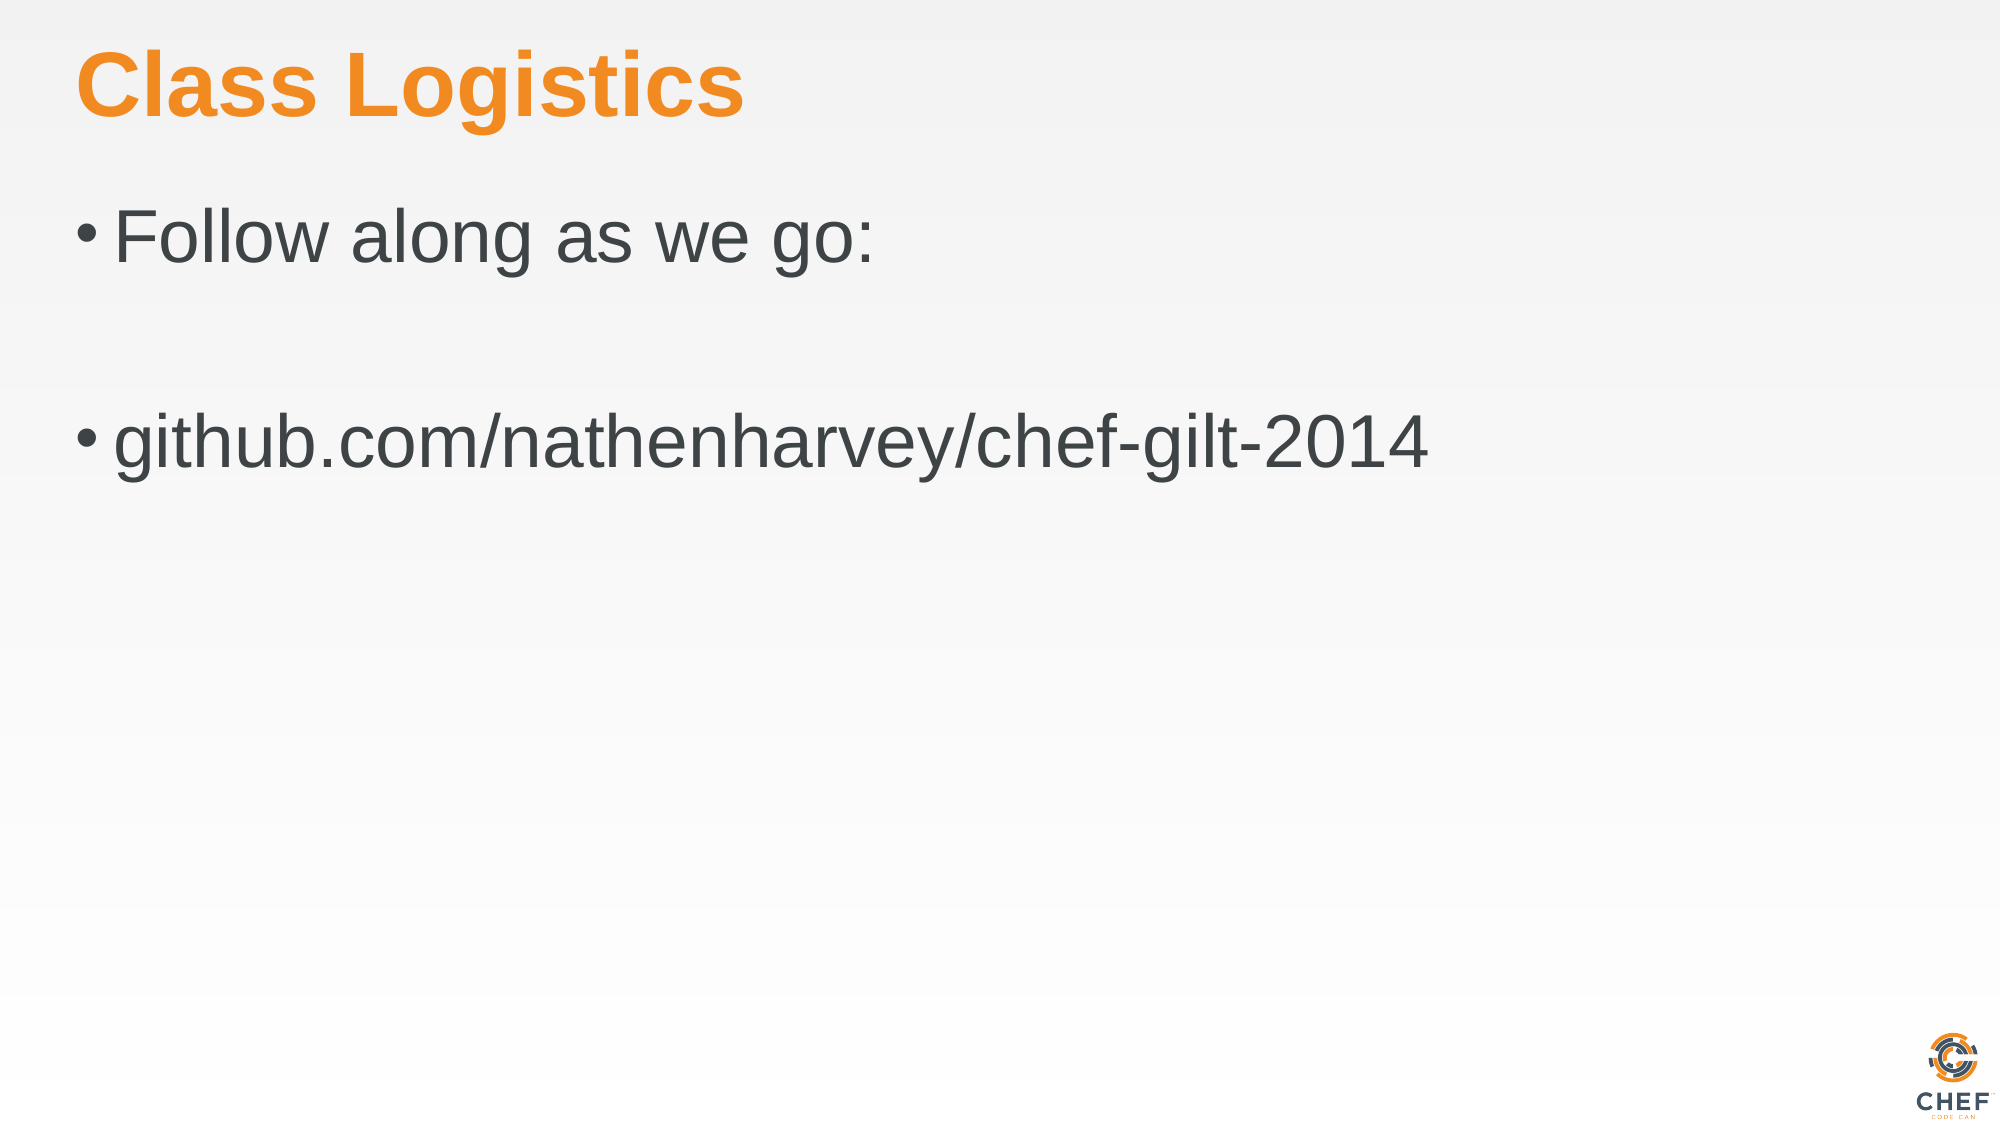

# Class Logistics
Follow along as we go:

github.com/nathenharvey/chef-gilt-2014